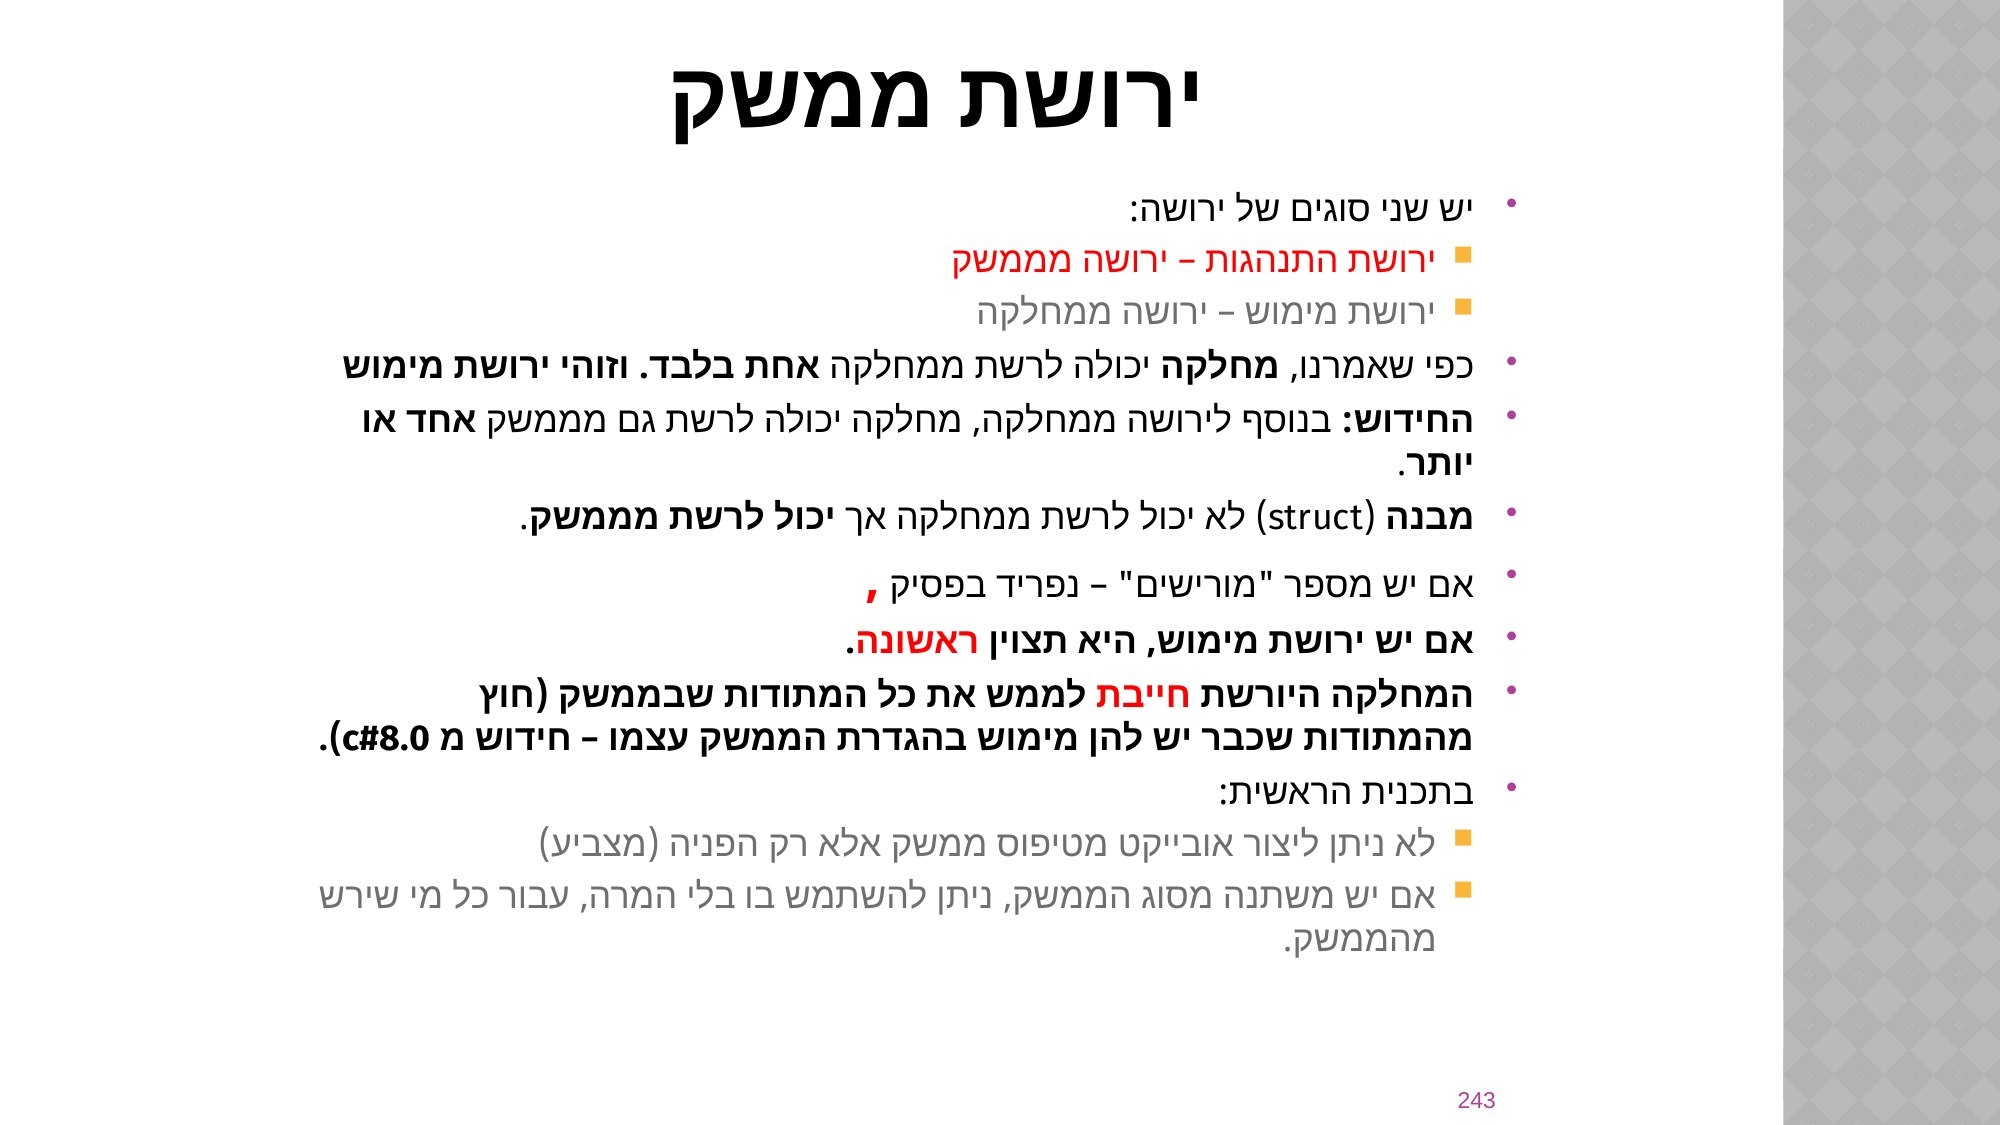

# ירושת ממשק
יש שני סוגים של ירושה:
ירושת התנהגות – ירושה מממשק
ירושת מימוש – ירושה ממחלקה
כפי שאמרנו, מחלקה יכולה לרשת ממחלקה אחת בלבד. וזוהי ירושת מימוש
החידוש: בנוסף לירושה ממחלקה, מחלקה יכולה לרשת גם מממשק אחד או יותר.
מבנה (struct) לא יכול לרשת ממחלקה אך יכול לרשת מממשק.
אם יש מספר "מורישים" – נפריד בפסיק ,
אם יש ירושת מימוש, היא תצוין ראשונה.
המחלקה היורשת חייבת לממש את כל המתודות שבממשק (חוץ מהמתודות שכבר יש להן מימוש בהגדרת הממשק עצמו – חידוש מ c#8.0).
בתכנית הראשית:
לא ניתן ליצור אובייקט מטיפוס ממשק אלא רק הפניה (מצביע)
אם יש משתנה מסוג הממשק, ניתן להשתמש בו בלי המרה, עבור כל מי שירש מהממשק.
243